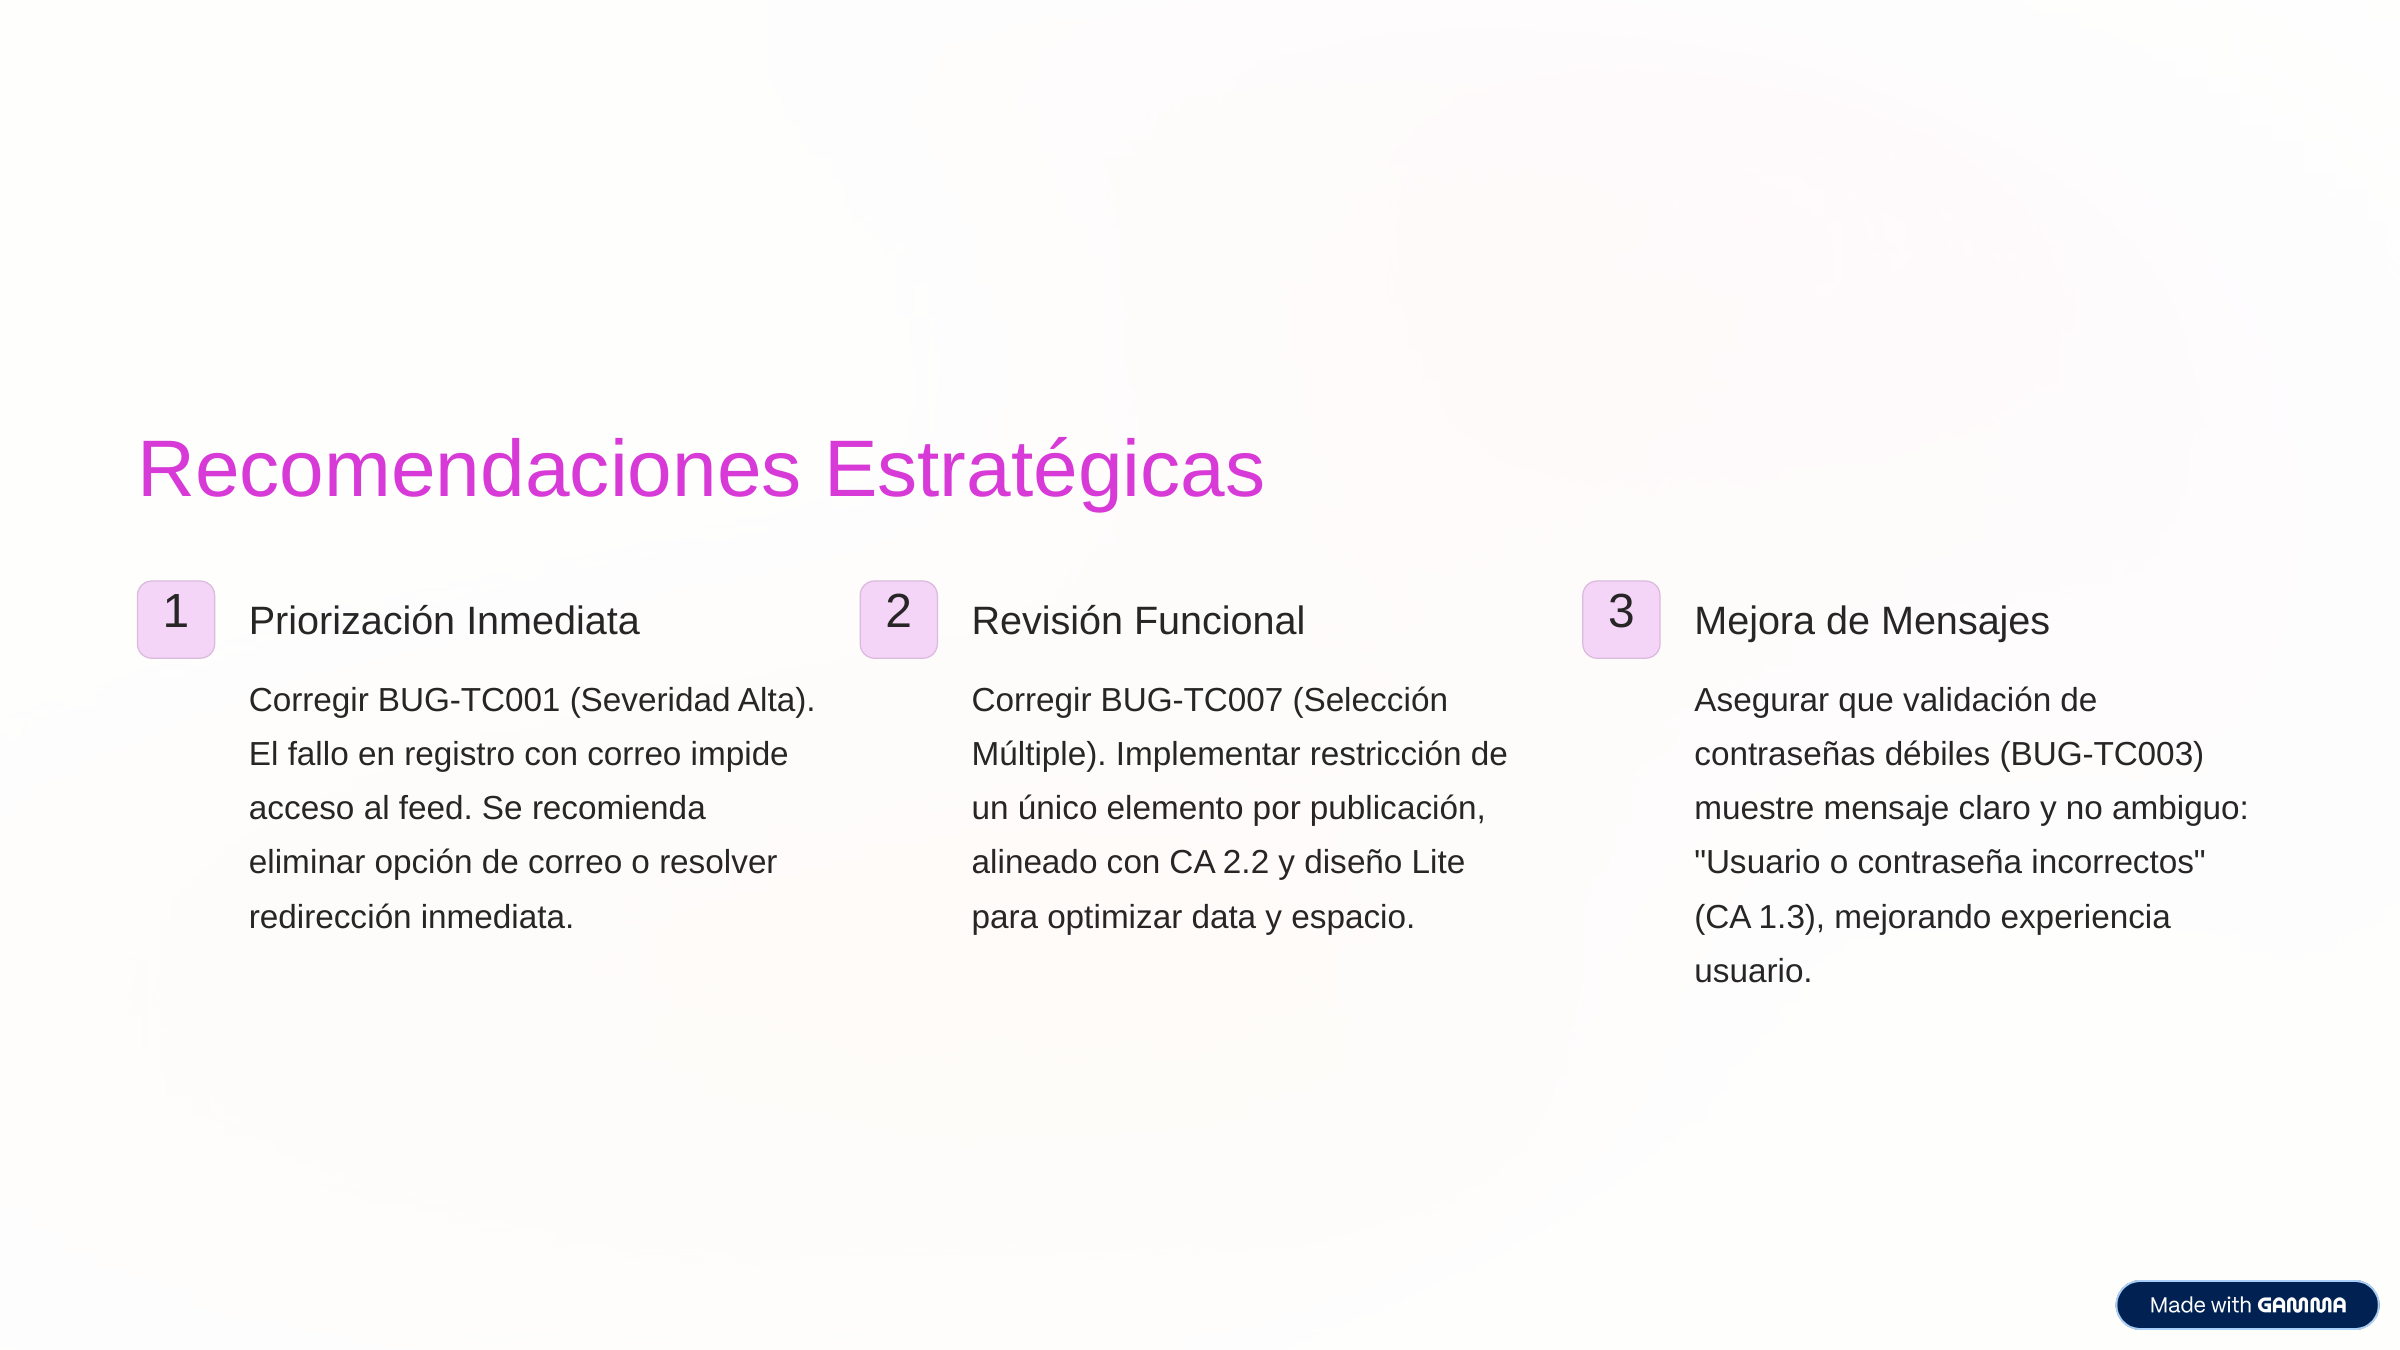

Recomendaciones Estratégicas

1
2
3
Priorización Inmediata
Revisión Funcional
Mejora de Mensajes
Corregir BUG-TC001 (Severidad Alta). El fallo en registro con correo impide acceso al feed. Se recomienda eliminar opción de correo o resolver redirección inmediata.
Corregir BUG-TC007 (Selección Múltiple). Implementar restricción de un único elemento por publicación, alineado con CA 2.2 y diseño Lite para optimizar data y espacio.
Asegurar que validación de contraseñas débiles (BUG-TC003) muestre mensaje claro y no ambiguo: "Usuario o contraseña incorrectos" (CA 1.3), mejorando experiencia usuario.